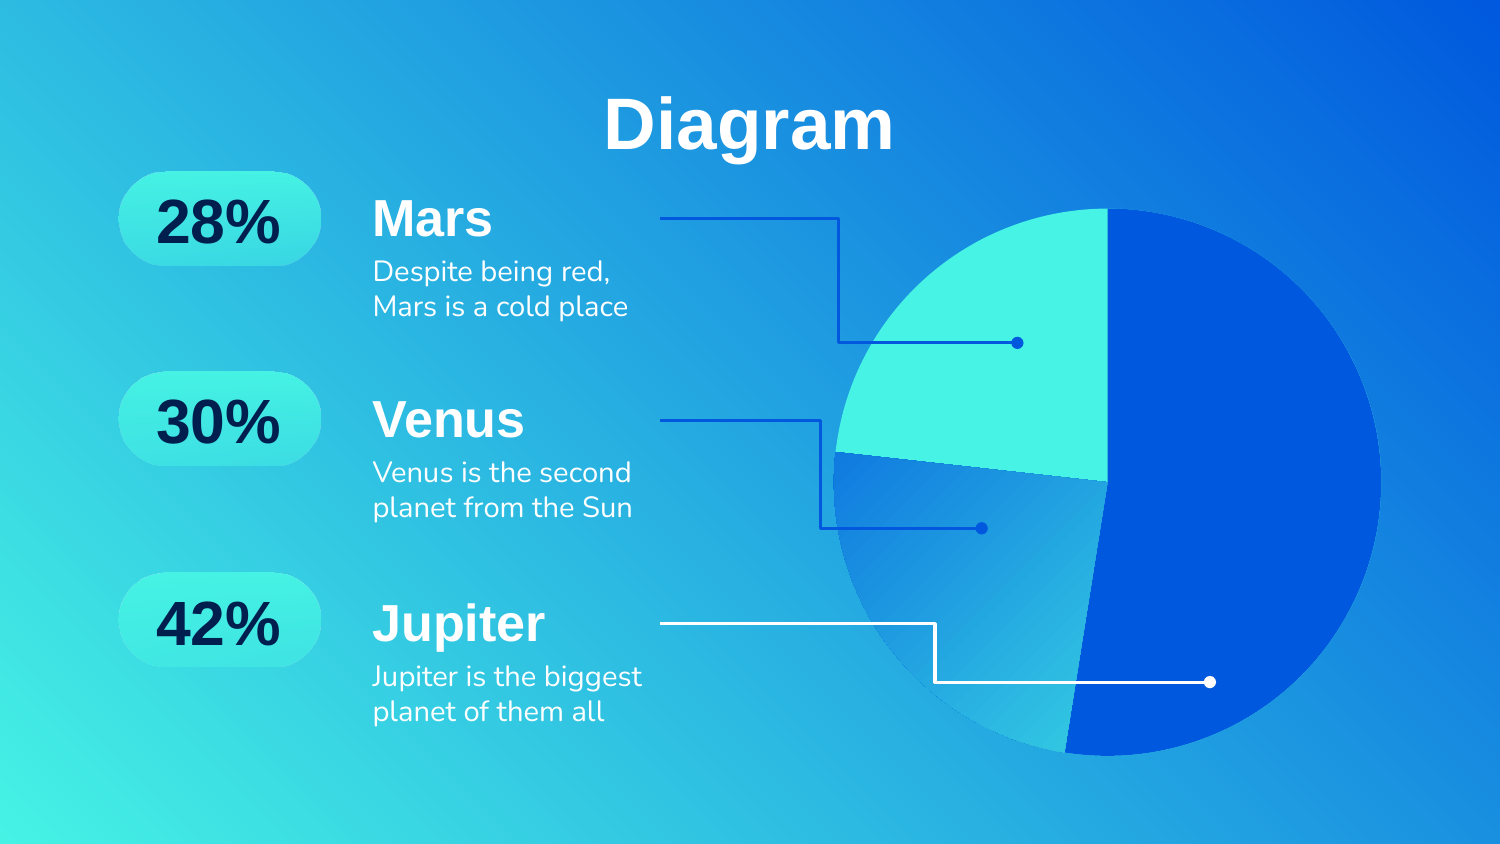

# Diagram
28%
Mars

Despite being red, Mars is a cold place
30%
Venus
Venus is the second planet from the Sun
42%
Jupiter
Jupiter is the biggest planet of them all